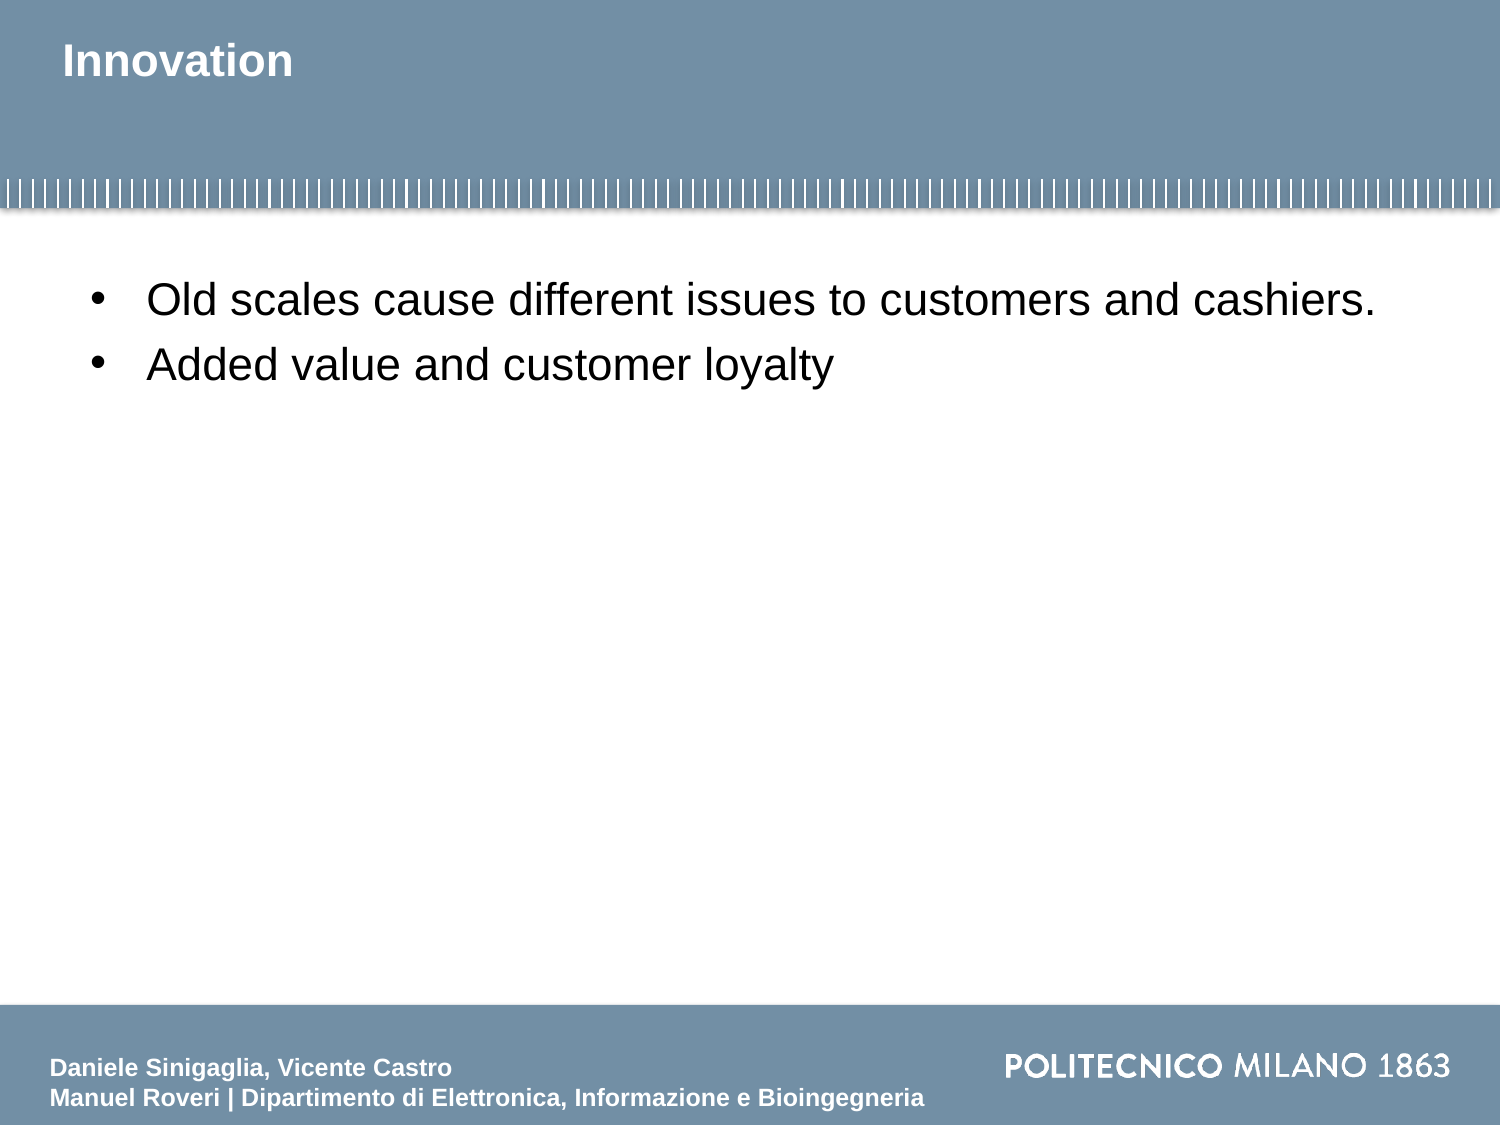

# Innovation
Old scales cause different issues to customers and cashiers.
Added value and customer loyalty